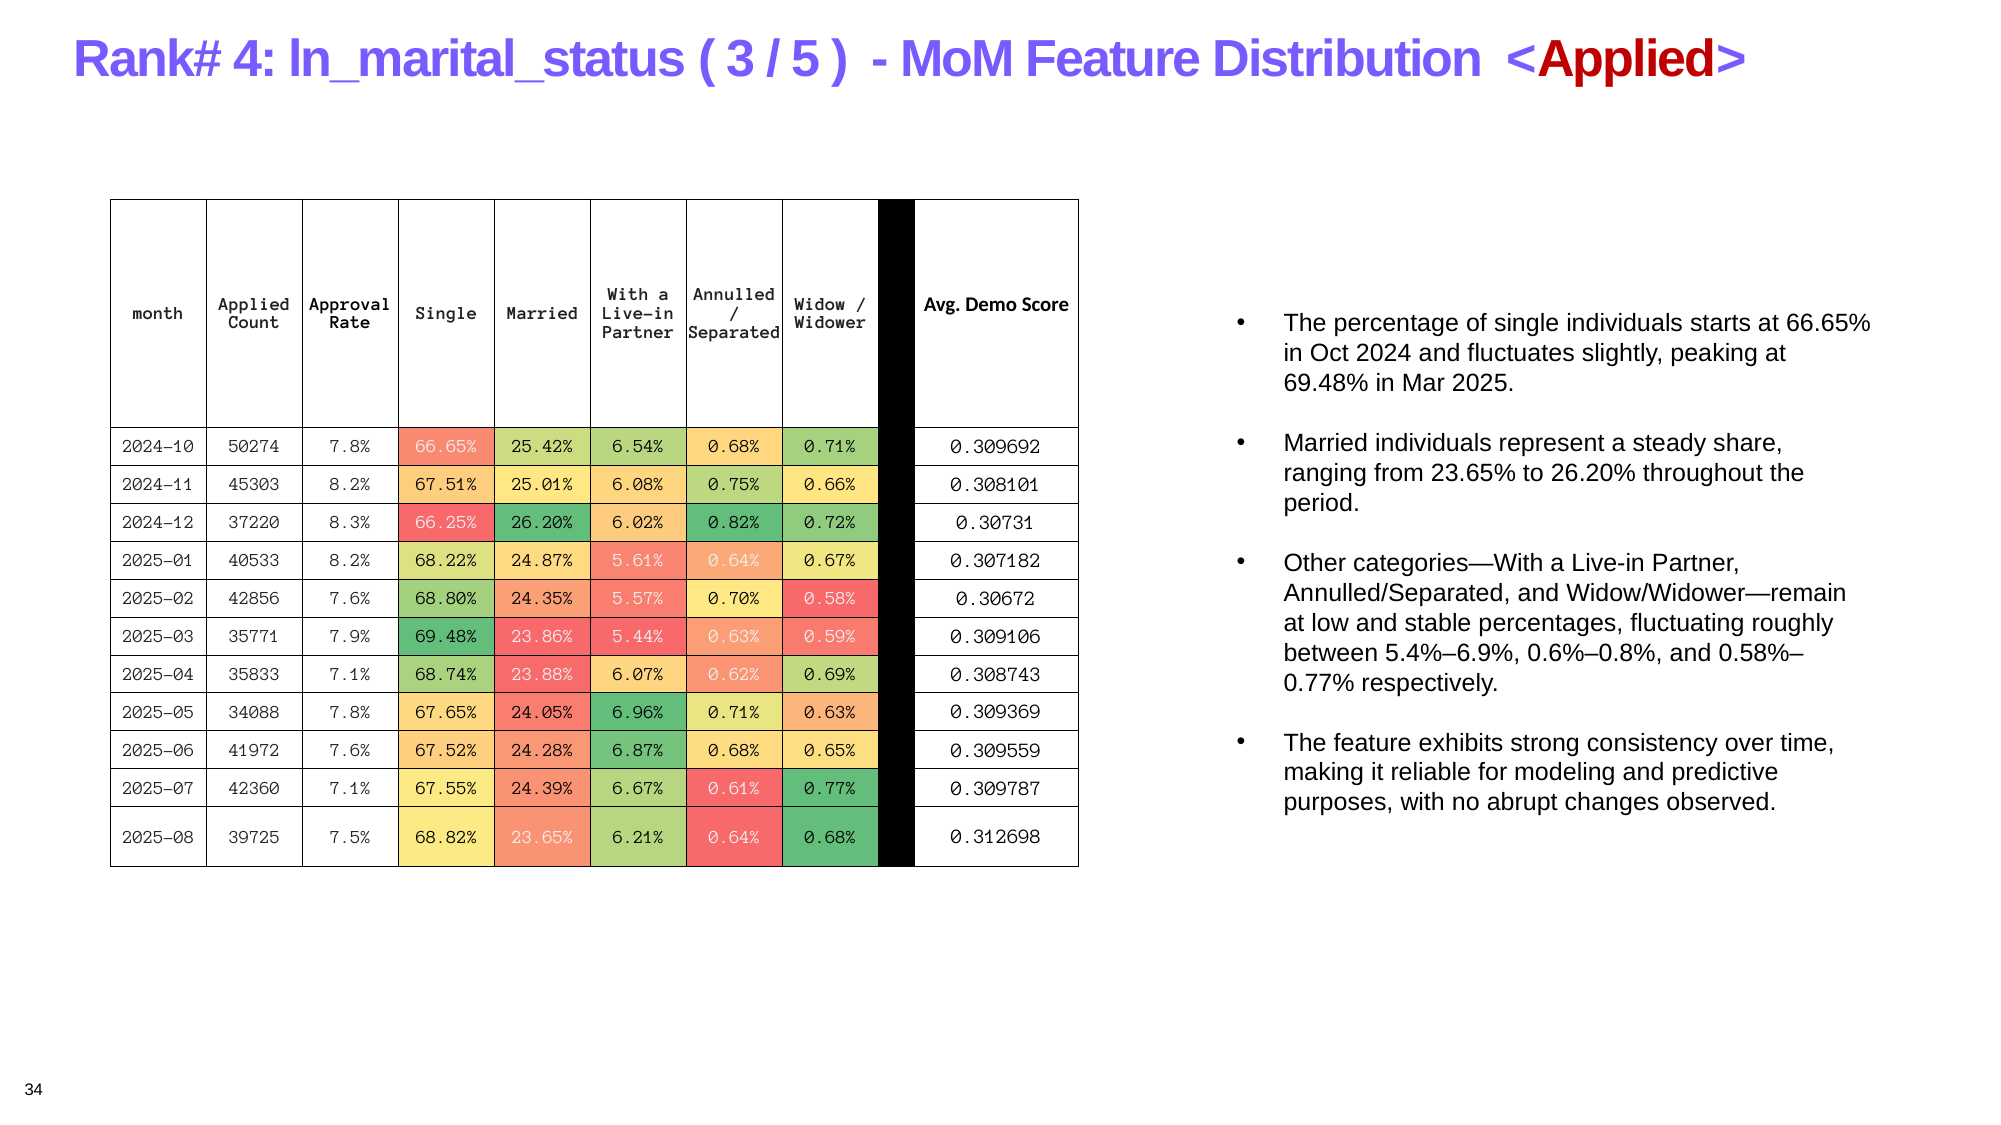

Rank# 4: ln_marital_status ( 3 / 5 )  - MoM Feature Distribution  <Applied>
| month | Applied Count | Approval Rate | Single | Married | With a Live-in Partner | Annulled / Separated | Widow / Widower | ​ | Avg. Demo Score |
| --- | --- | --- | --- | --- | --- | --- | --- | --- | --- |
| 2024-10 | 50274 | 7.8% | 66.65% | 25.42% | 6.54% | 0.68% | 0.71% | ​ | 0.309692 |
| 2024-11 | 45303 | 8.2% | 67.51% | 25.01% | 6.08% | 0.75% | 0.66% | ​ | 0.308101 |
| 2024-12 | 37220 | 8.3% | 66.25% | 26.20% | 6.02% | 0.82% | 0.72% | ​ | 0.30731 |
| 2025-01 | 40533 | 8.2% | 68.22% | 24.87% | 5.61% | 0.64% | 0.67% | ​ | 0.307182 |
| 2025-02 | 42856 | 7.6% | 68.80% | 24.35% | 5.57% | 0.70% | 0.58% | ​ | 0.30672 |
| 2025-03 | 35771 | 7.9% | 69.48% | 23.86% | 5.44% | 0.63% | 0.59% | ​ | 0.309106 |
| 2025-04 | 35833 | 7.1% | 68.74% | 23.88% | 6.07% | 0.62% | 0.69% | ​ | 0.308743 |
| 2025-05 | 34088 | 7.8% | 67.65% | 24.05% | 6.96% | 0.71% | 0.63% | ​ | 0.309369 |
| 2025-06 | 41972 | 7.6% | 67.52% | 24.28% | 6.87% | 0.68% | 0.65% | ​ | 0.309559 |
| 2025-07 | 42360 | 7.1% | 67.55% | 24.39% | 6.67% | 0.61% | 0.77% | ​ | 0.309787 |
| 2025-08 | 39725 | 7.5% | 68.82% | 23.65% | 6.21% | 0.64% | 0.68% |  | 0.312698 |
The percentage of single individuals starts at 66.65% in Oct 2024 and fluctuates slightly, peaking at 69.48% in Mar 2025.

Married individuals represent a steady share, ranging from 23.65% to 26.20% throughout the period.

Other categories—With a Live-in Partner, Annulled/Separated, and Widow/Widower—remain at low and stable percentages, fluctuating roughly between 5.4%–6.9%, 0.6%–0.8%, and 0.58%–0.77% respectively.

The feature exhibits strong consistency over time, making it reliable for modeling and predictive purposes, with no abrupt changes observed.

34